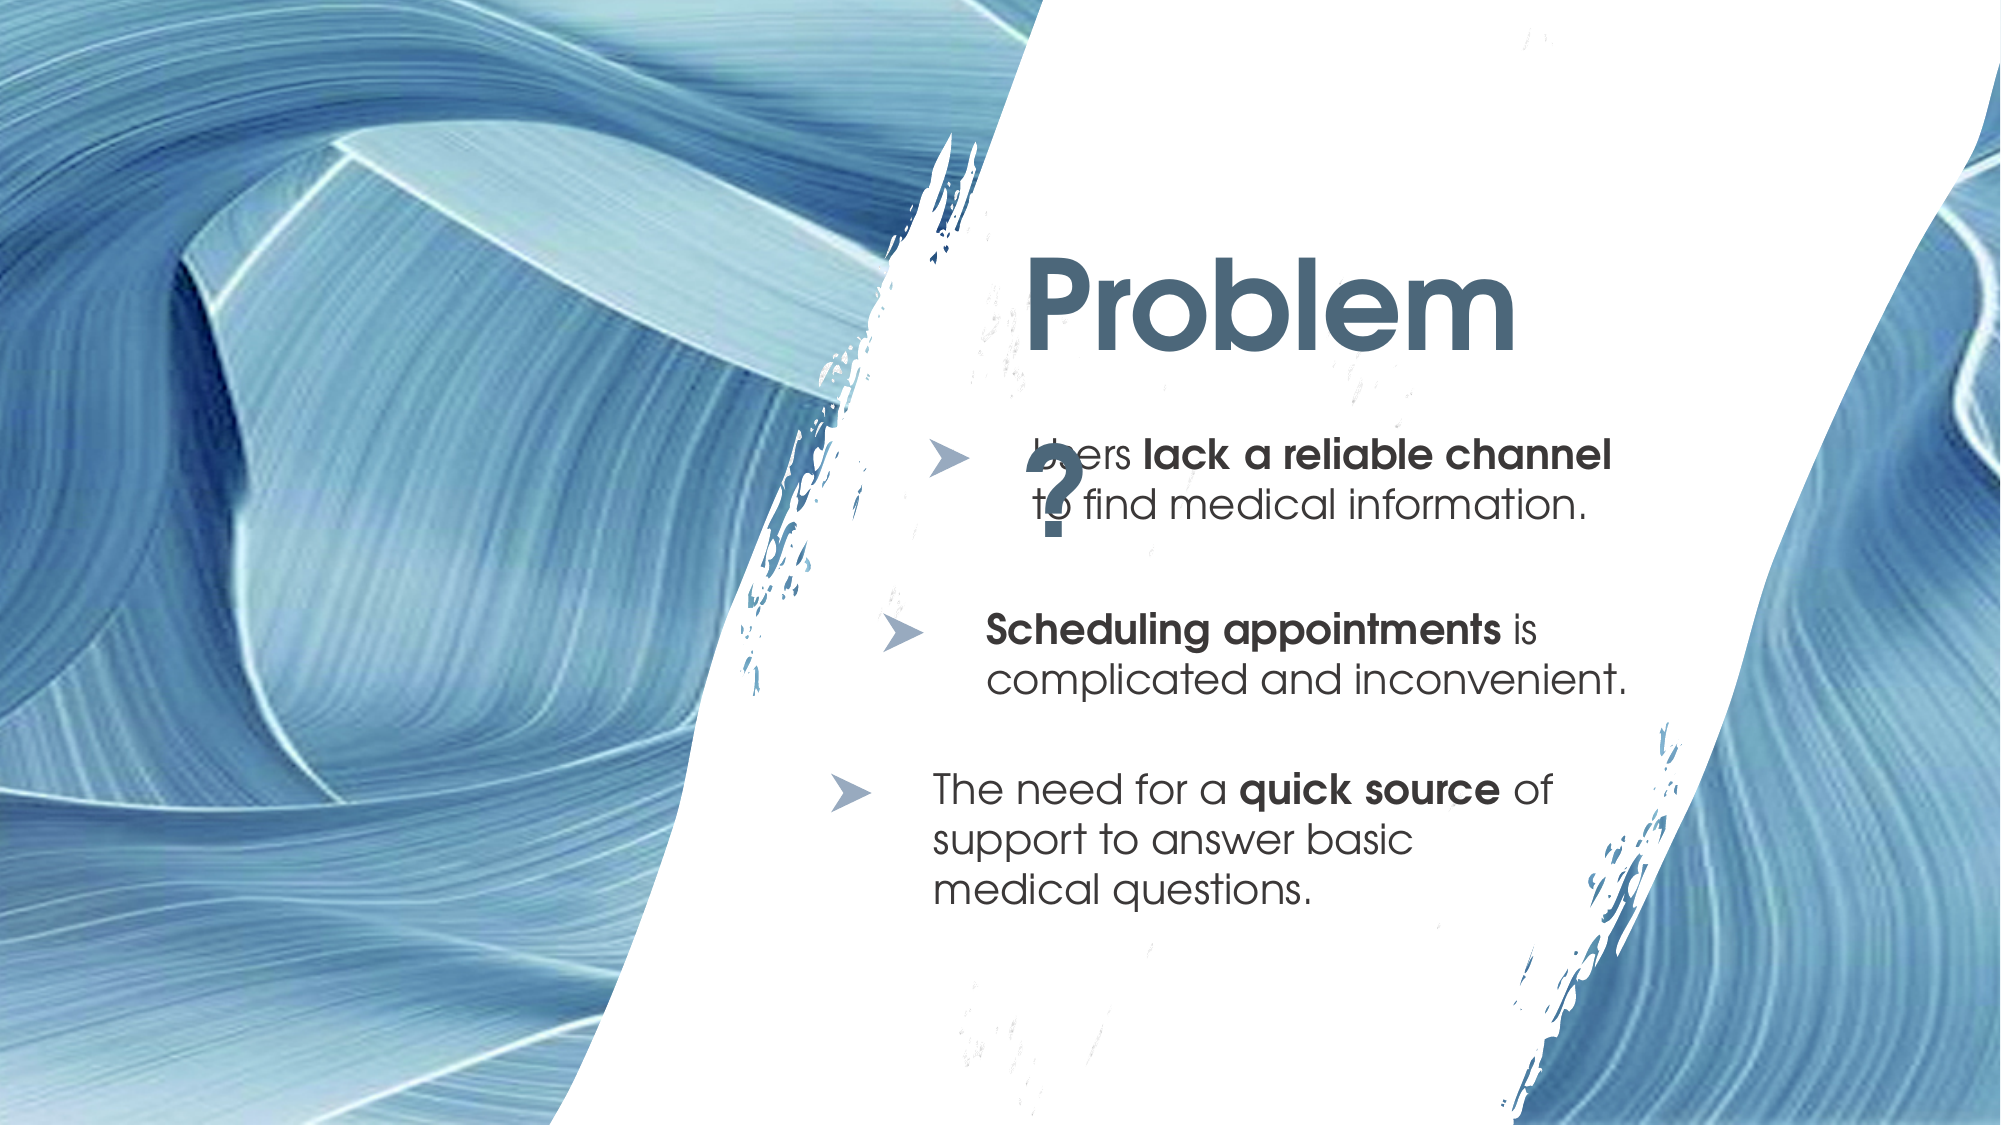

Problem ?
Users lack a reliable channel to find medical information.

Scheduling appointments is complicated and inconvenient.

The need for a quick source of support to answer basic medical questions.